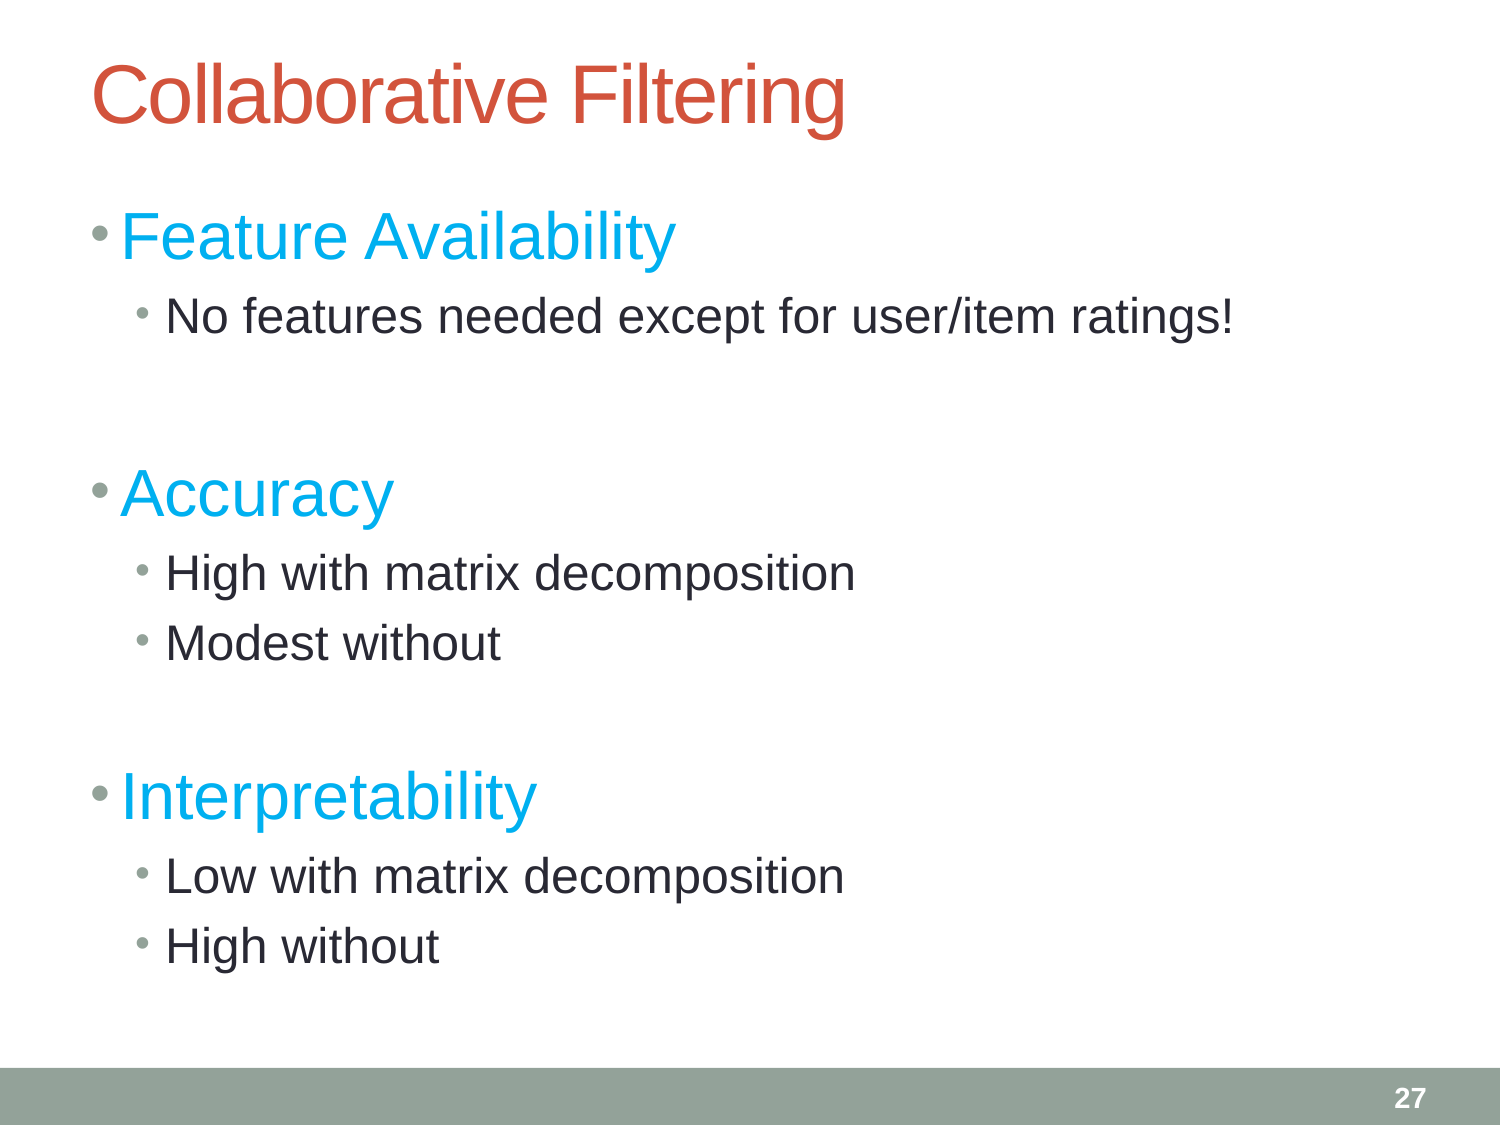

# Collaborative Filtering
Feature Availability
No features needed except for user/item ratings!

Accuracy
High with matrix decomposition
Modest without

Interpretability
Low with matrix decomposition
High without

27